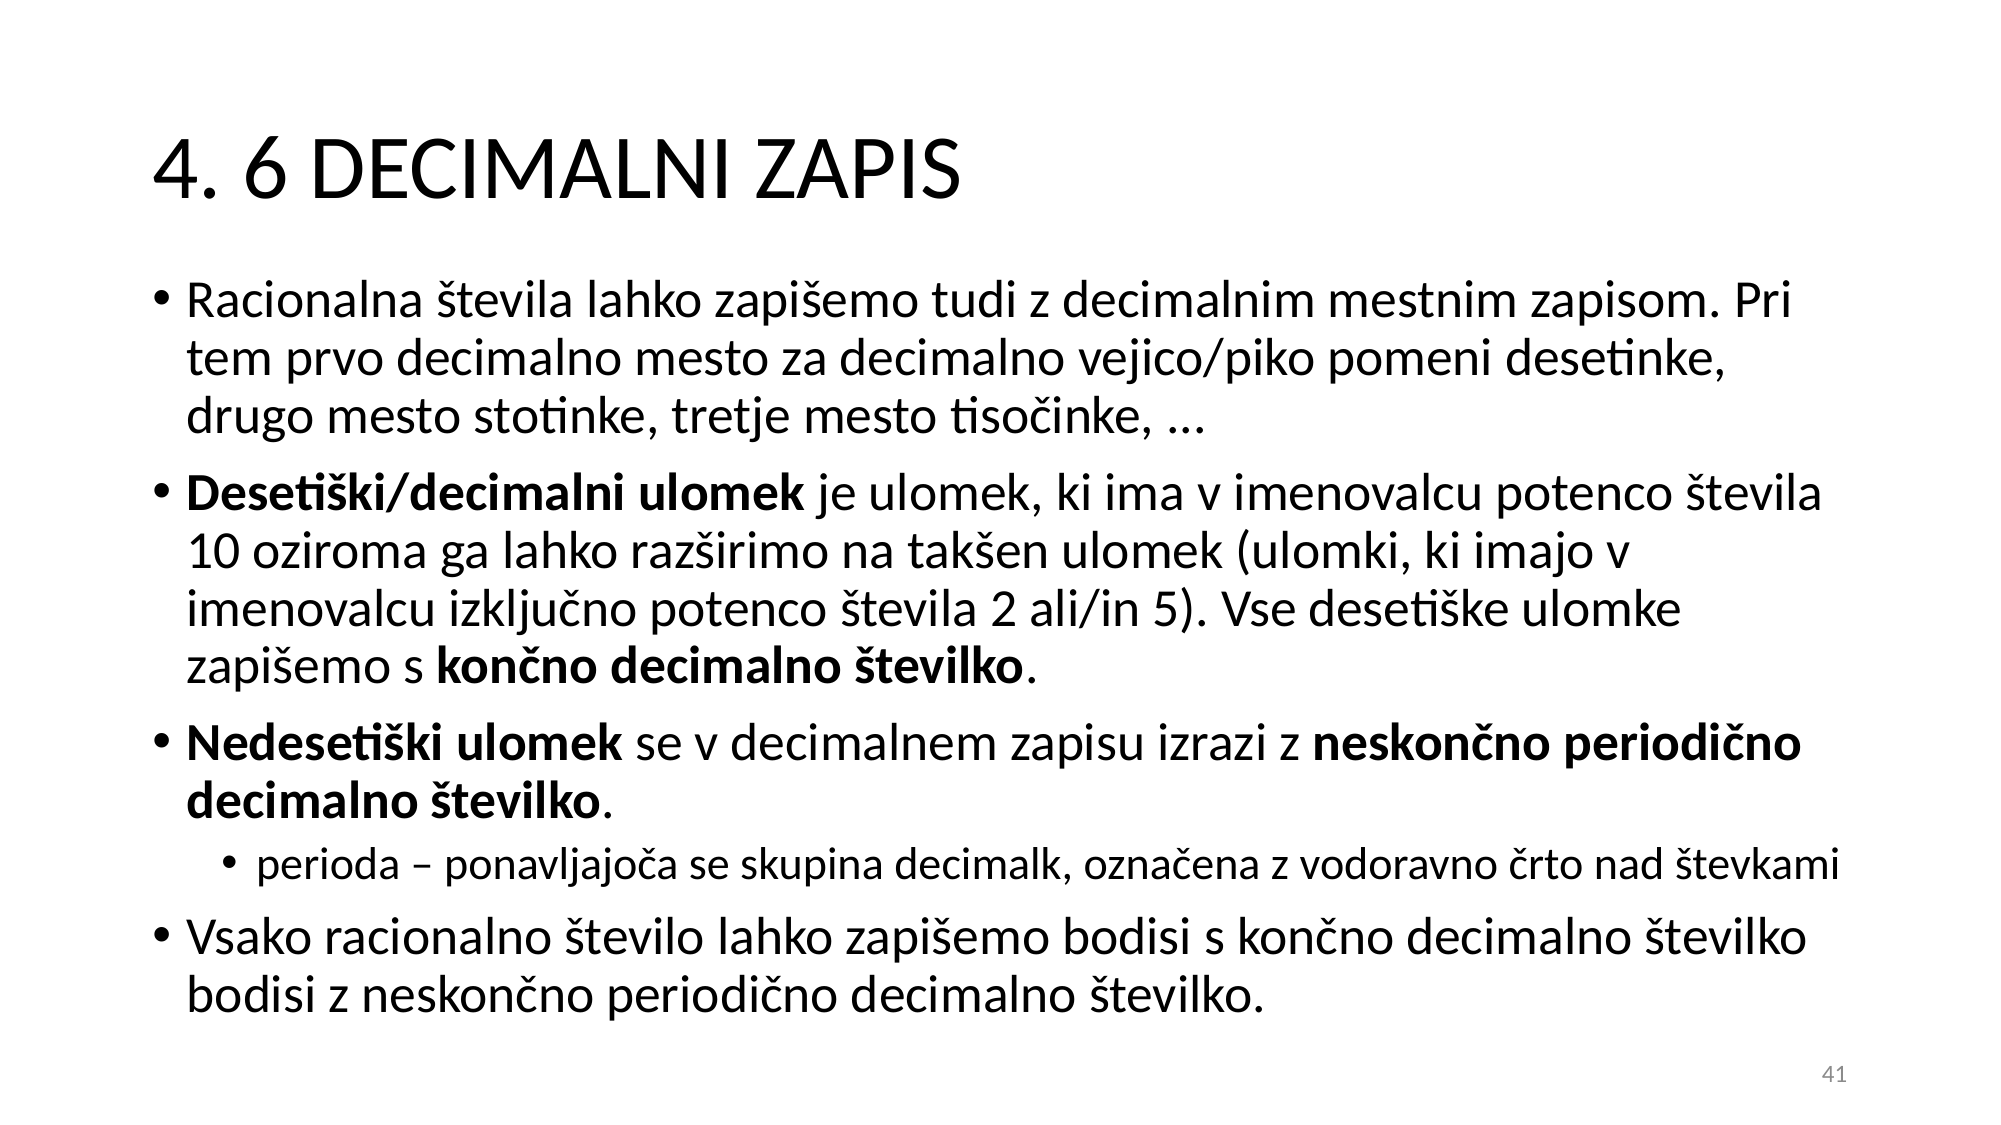

# 4. 6 DECIMALNI ZAPIS
Racionalna števila lahko zapišemo tudi z decimalnim mestnim zapisom. Pri tem prvo decimalno mesto za decimalno vejico/piko pomeni desetinke, drugo mesto stotinke, tretje mesto tisočinke, ...
Desetiški/decimalni ulomek je ulomek, ki ima v imenovalcu potenco števila 10 oziroma ga lahko razširimo na takšen ulomek (ulomki, ki imajo v imenovalcu izključno potenco števila 2 ali/in 5). Vse desetiške ulomke zapišemo s končno decimalno številko.
Nedesetiški ulomek se v decimalnem zapisu izrazi z neskončno periodično decimalno številko.
perioda – ponavljajoča se skupina decimalk, označena z vodoravno črto nad števkami
Vsako racionalno število lahko zapišemo bodisi s končno decimalno številko bodisi z neskončno periodično decimalno številko.

41